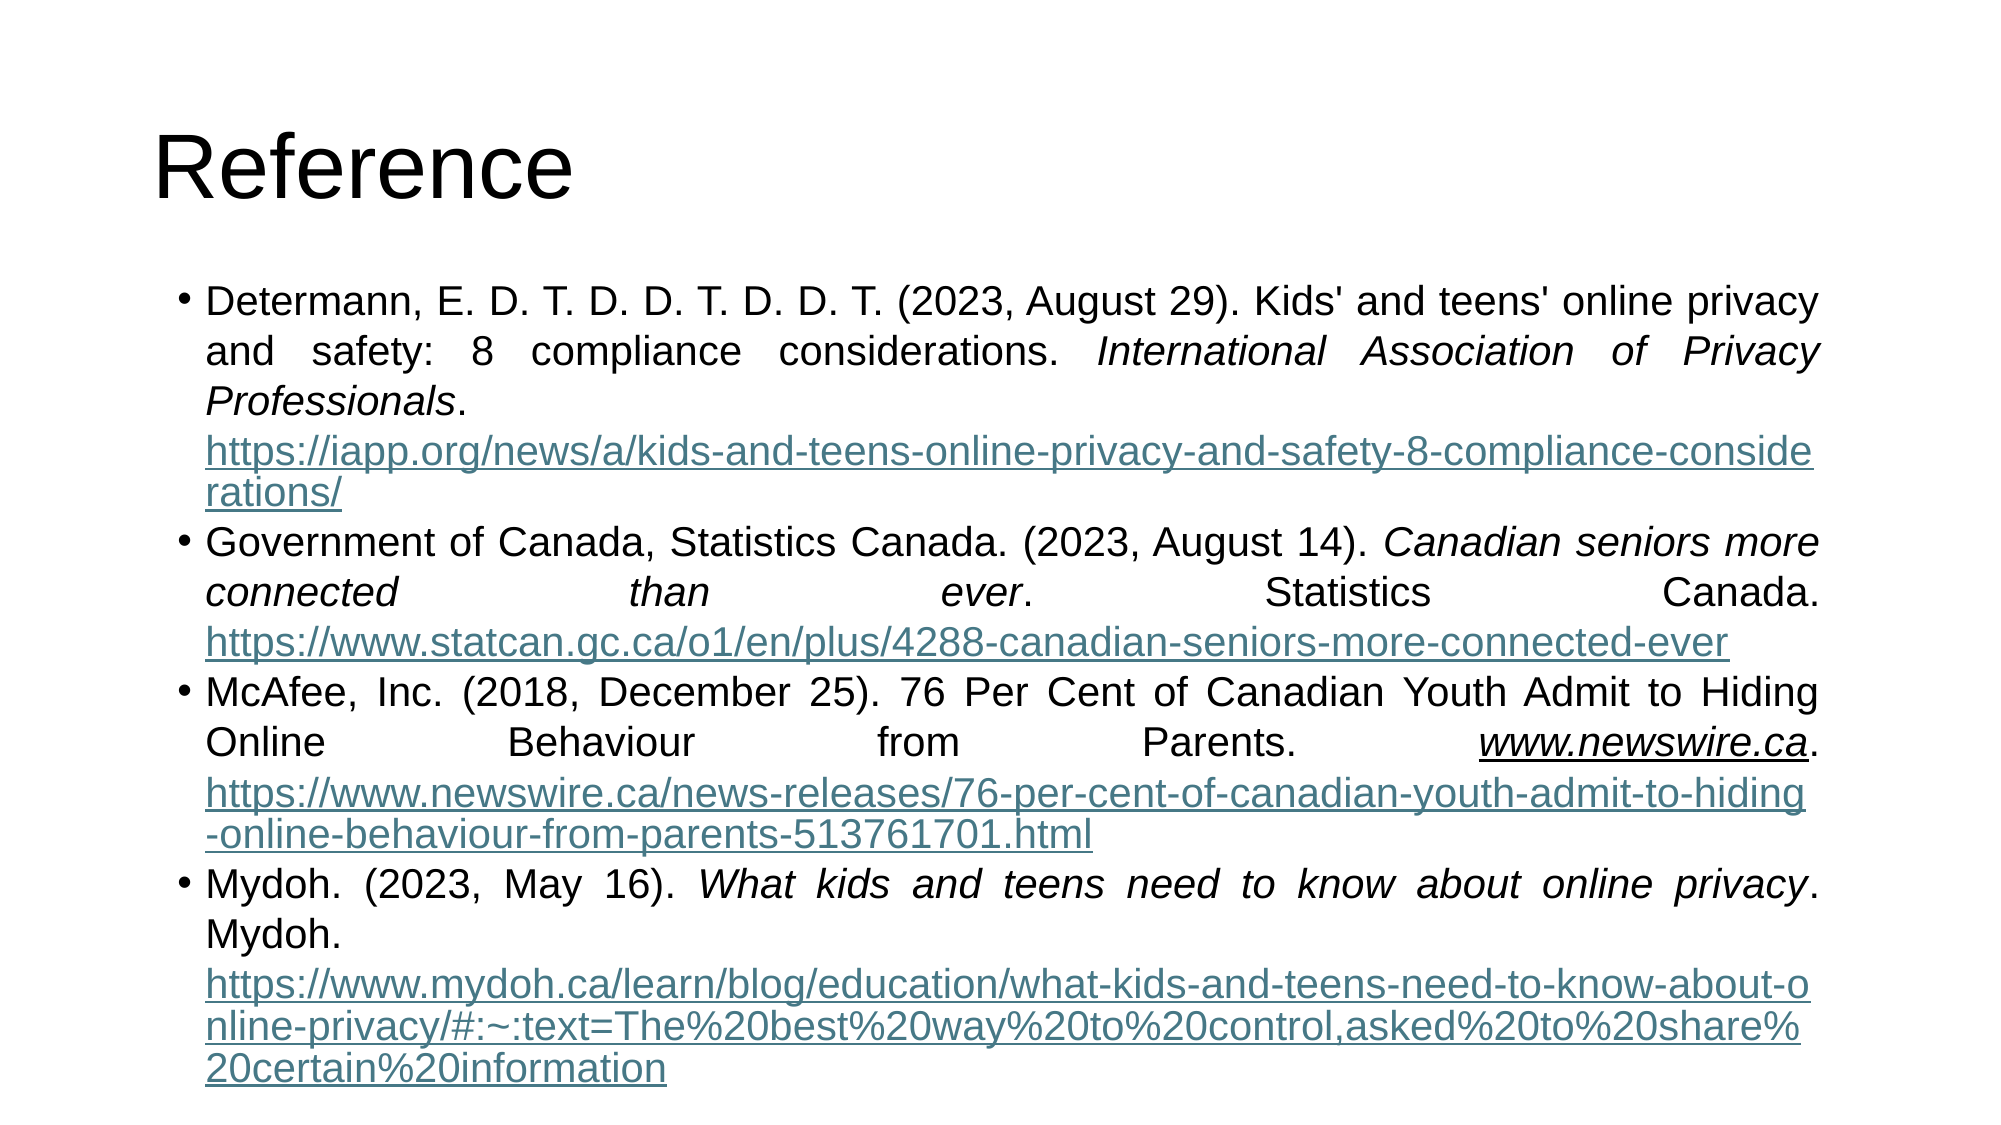

# Reference
Determann, E. D. T. D. D. T. D. D. T. (2023, August 29). Kids' and teens' online privacy and safety: 8 compliance considerations. International Association of Privacy Professionals. https://iapp.org/news/a/kids-and-teens-online-privacy-and-safety-8-compliance-considerations/
Government of Canada, Statistics Canada. (2023, August 14). Canadian seniors more connected than ever. Statistics Canada. https://www.statcan.gc.ca/o1/en/plus/4288-canadian-seniors-more-connected-ever
McAfee, Inc. (2018, December 25). 76 Per Cent of Canadian Youth Admit to Hiding Online Behaviour from Parents. www.newswire.ca. https://www.newswire.ca/news-releases/76-per-cent-of-canadian-youth-admit-to-hiding-online-behaviour-from-parents-513761701.html
Mydoh. (2023, May 16). What kids and teens need to know about online privacy. Mydoh. https://www.mydoh.ca/learn/blog/education/what-kids-and-teens-need-to-know-about-online-privacy/#:~:text=The%20best%20way%20to%20control,asked%20to%20share%20certain%20information.